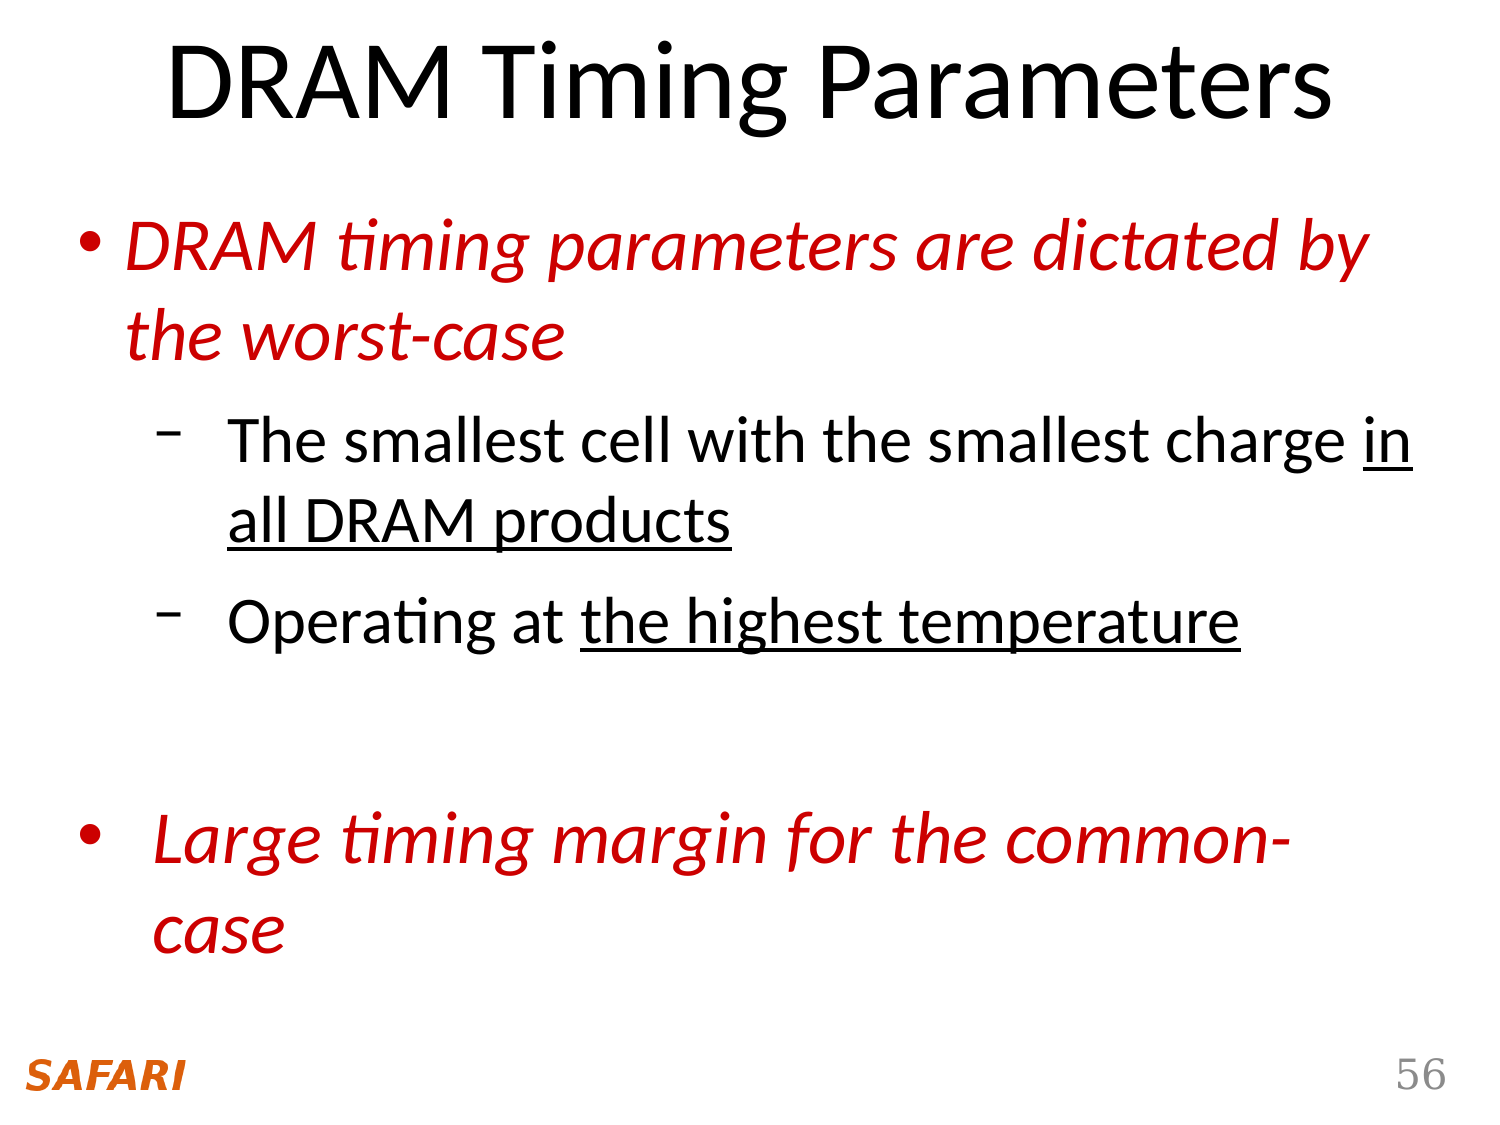

DRAM Timing Parameters
DRAM timing parameters are dictated by the worst-case
The smallest cell with the smallest charge in all DRAM products
Operating at the highest temperature

Large timing margin for the common-case